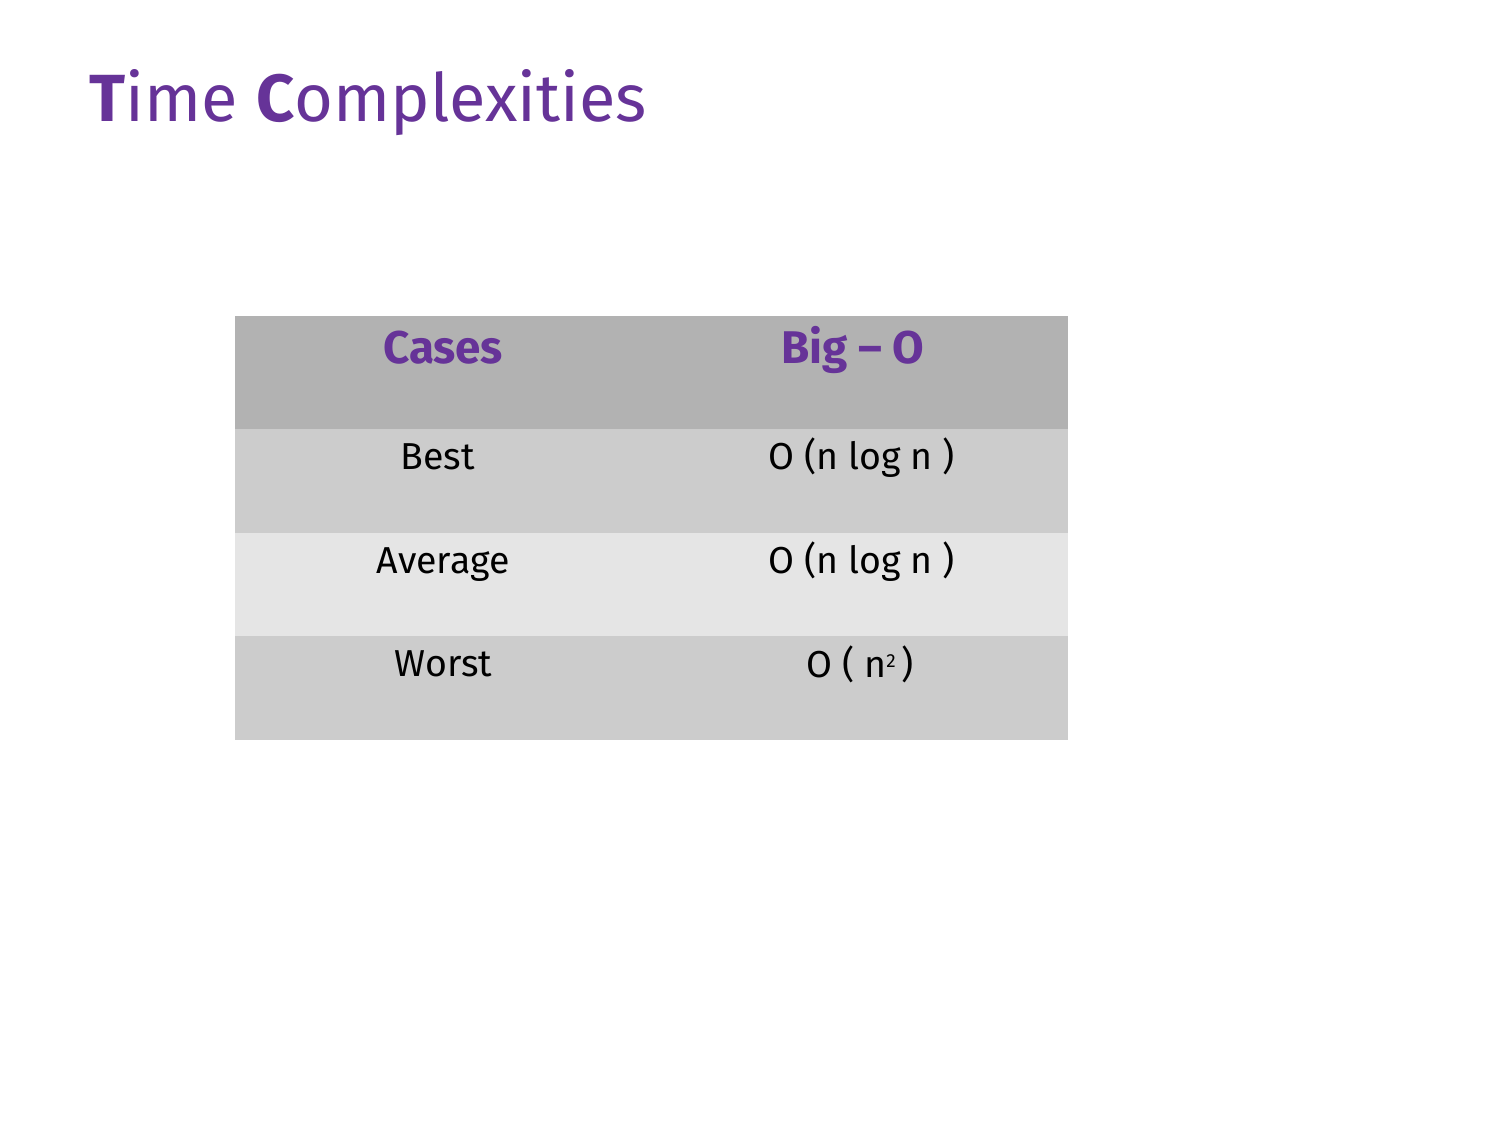

# Time Complexities
| Cases | Big – O |
| --- | --- |
| Best | O (n log n ) |
| Average | O (n log n ) |
| Worst | O ( n2 ) |